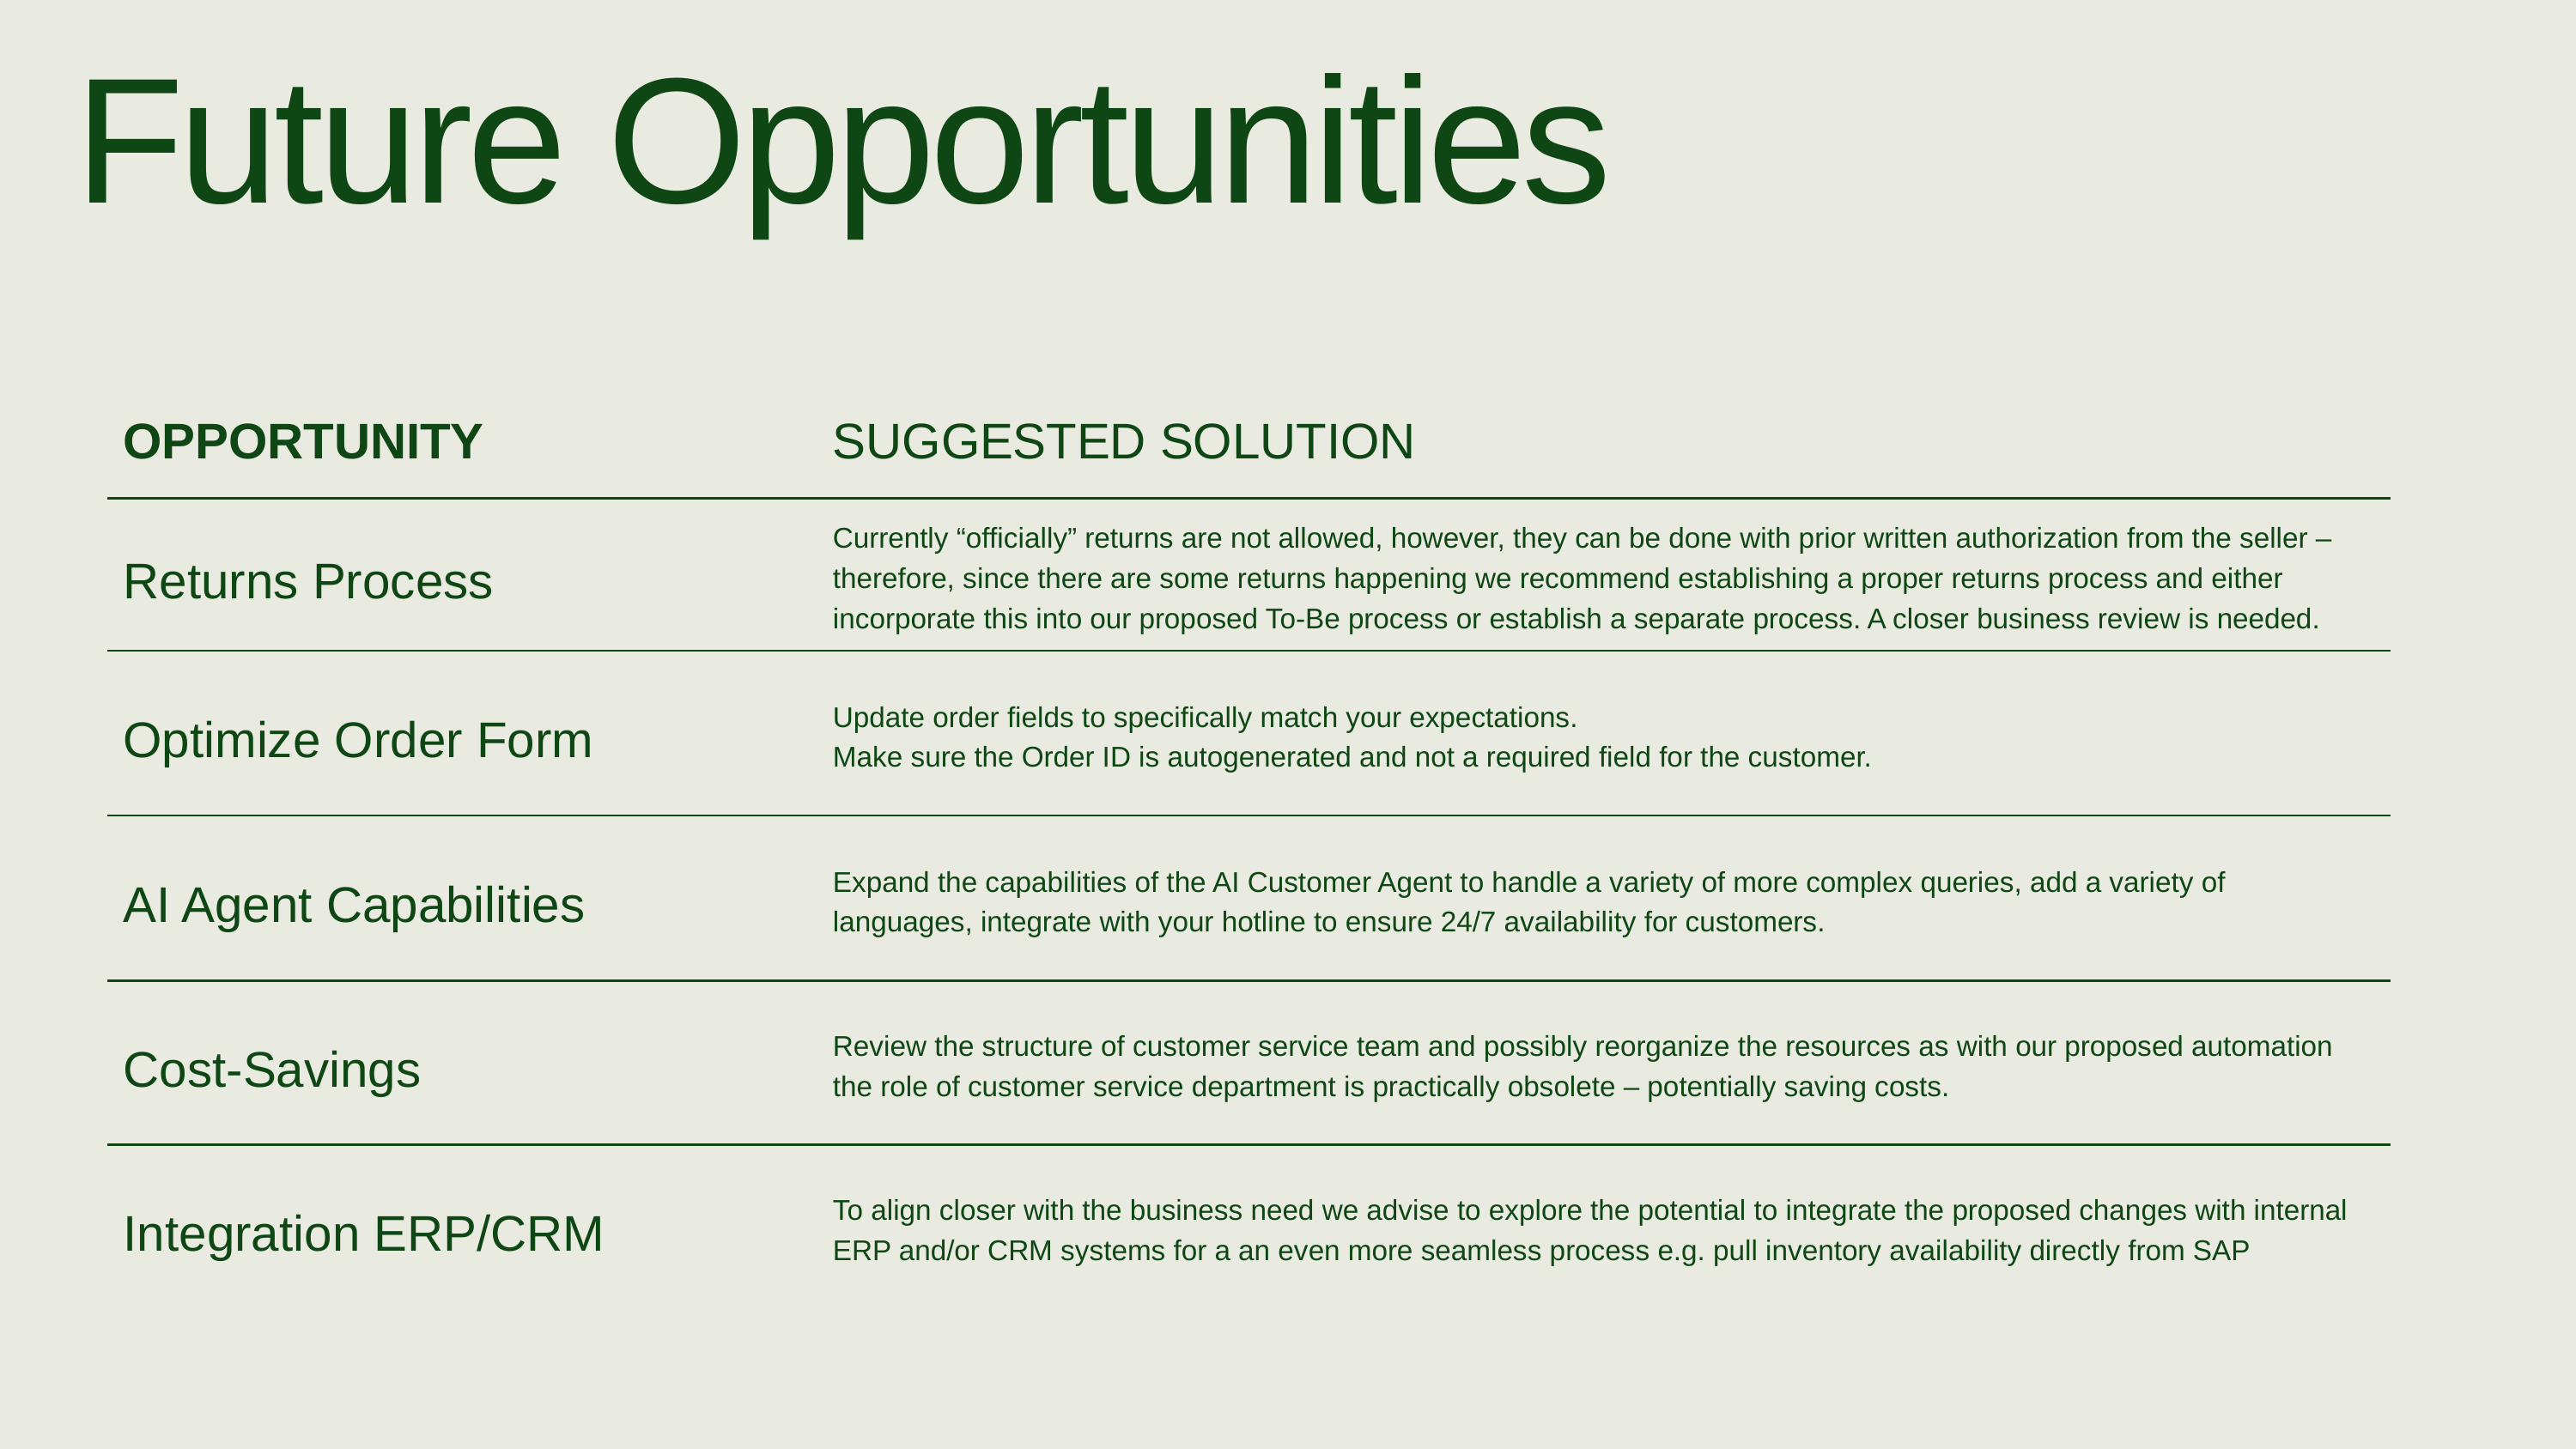

Future Opportunities
| OPPORTUNITY | SUGGESTED SOLUTION |
| --- | --- |
| Returns Process | Currently “officially” returns are not allowed, however, they can be done with prior written authorization from the seller – therefore, since there are some returns happening we recommend establishing a proper returns process and either incorporate this into our proposed To-Be process or establish a separate process. A closer business review is needed. |
| Optimize Order Form | Update order fields to specifically match your expectations. Make sure the Order ID is autogenerated and not a required field for the customer. |
| AI Agent Capabilities | Expand the capabilities of the AI Customer Agent to handle a variety of more complex queries, add a variety of languages, integrate with your hotline to ensure 24/7 availability for customers. |
| Cost-Savings | Review the structure of customer service team and possibly reorganize the resources as with our proposed automation the role of customer service department is practically obsolete – potentially saving costs. |
| Integration ERP/CRM | To align closer with the business need we advise to explore the potential to integrate the proposed changes with internal ERP and/or CRM systems for a an even more seamless process e.g. pull inventory availability directly from SAP |